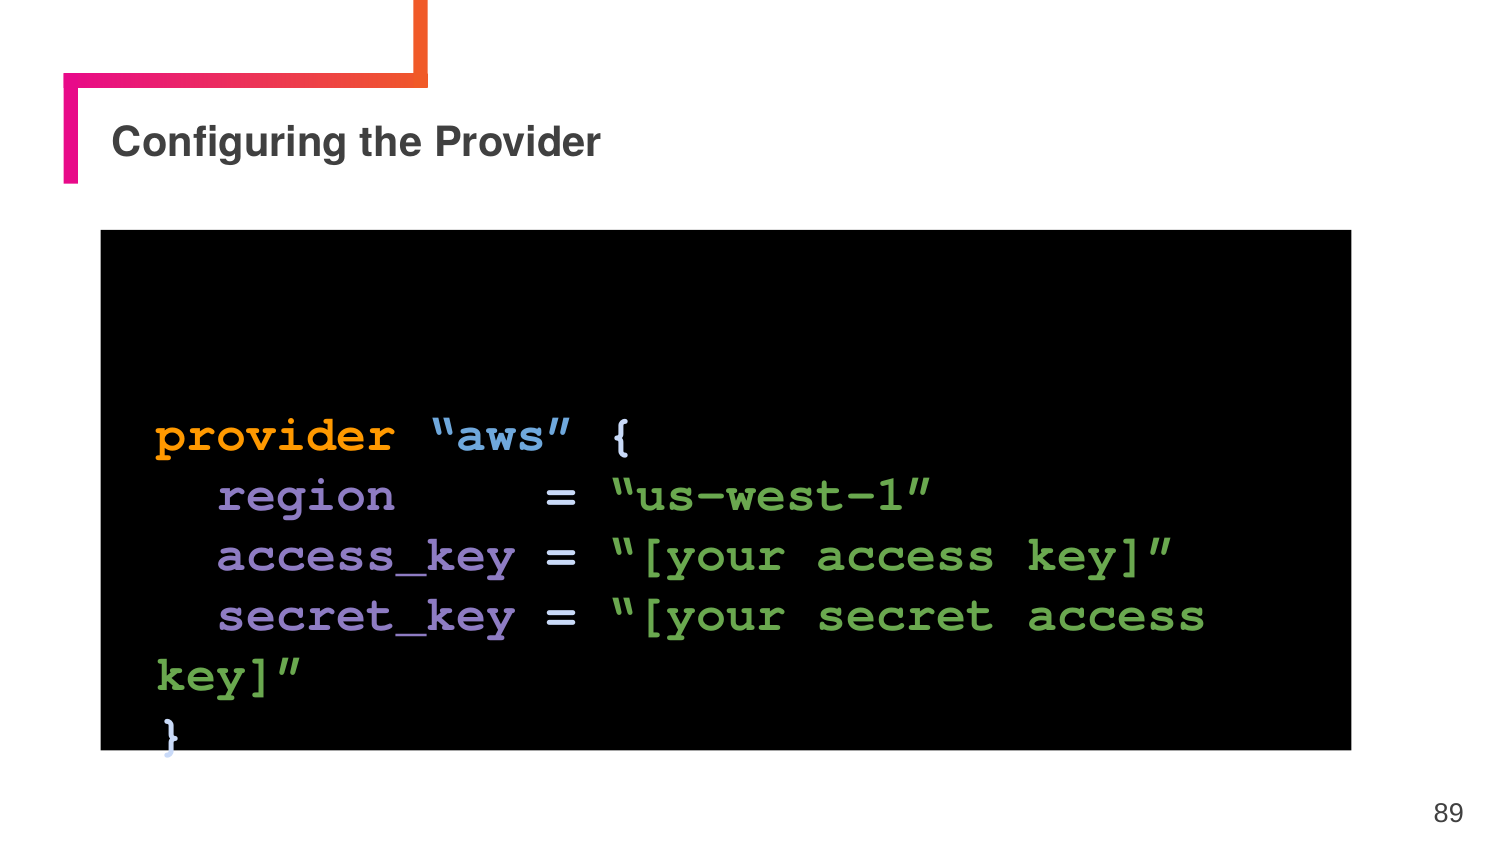

# Configuring the Provider

provider “aws” {
  region     = “us-west-1”
  access_key = “[your access key]”
  secret_key = “[your secret access key]”
}
89